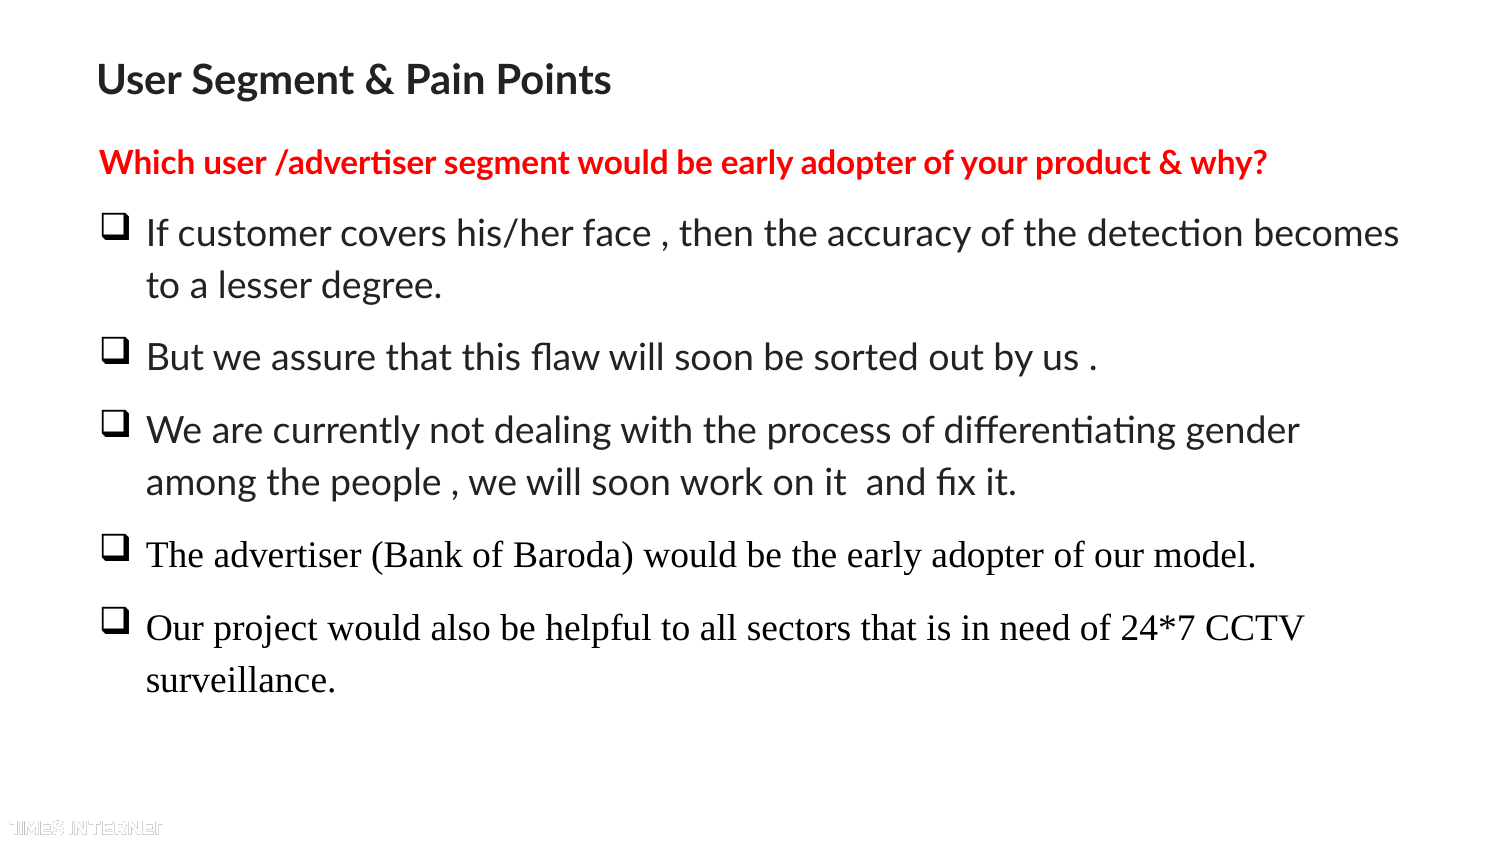

# User Segment & Pain Points
Which user /advertiser segment would be early adopter of your product & why?
If customer covers his/her face , then the accuracy of the detection becomes to a lesser degree.
But we assure that this flaw will soon be sorted out by us .
We are currently not dealing with the process of differentiating gender among the people , we will soon work on it  and fix it.
The advertiser (Bank of Baroda) would be the early adopter of our model.
Our project would also be helpful to all sectors that is in need of 24*7 CCTV surveillance.